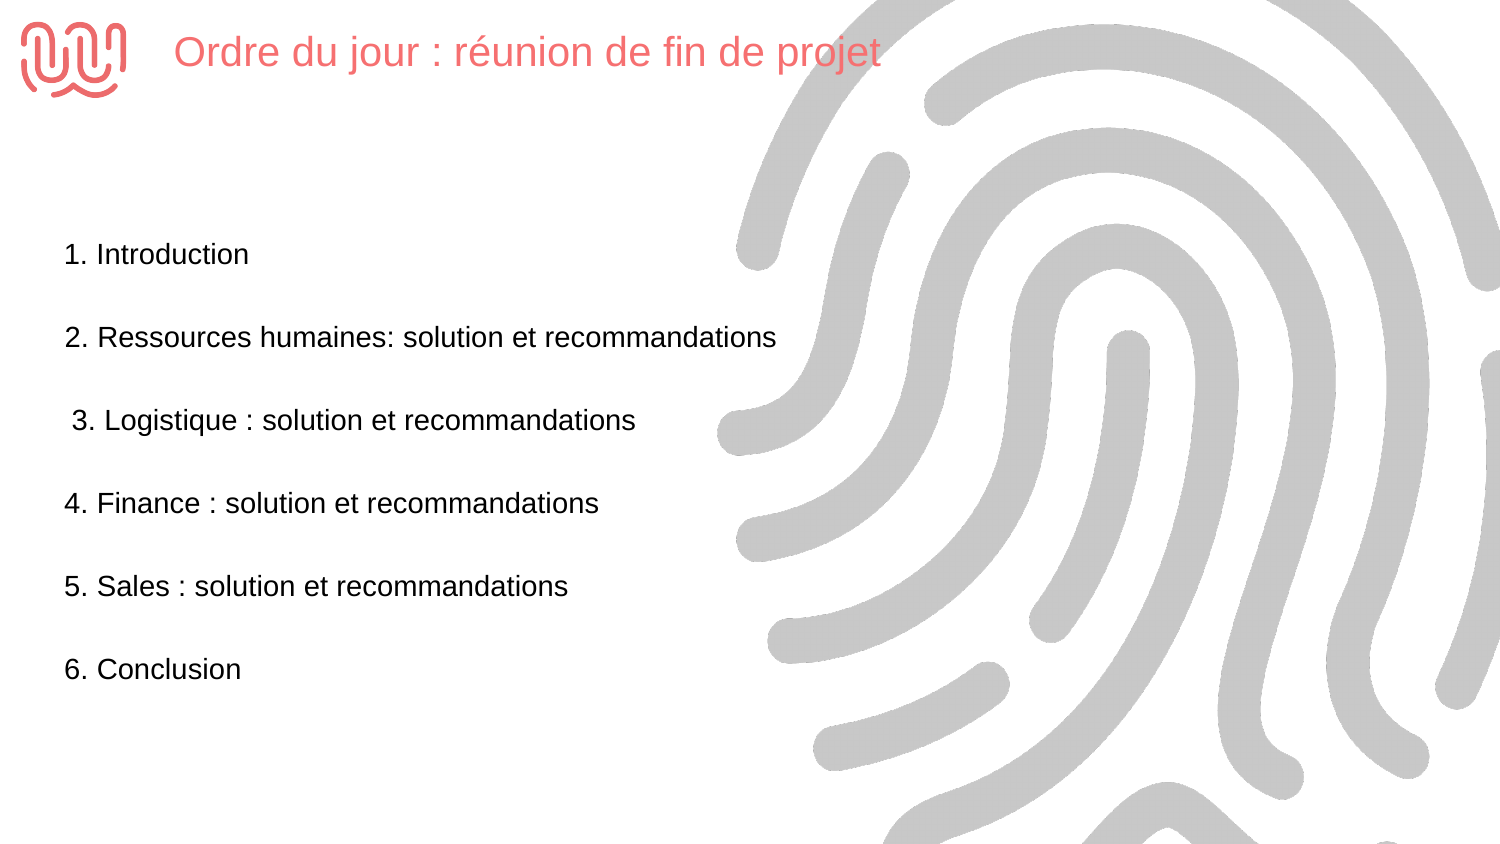

Ordre du jour : réunion de fin de projet
1. Introduction
2. Ressources humaines: solution et recommandations
3. Logistique : solution et recommandations
4. Finance : solution et recommandations
5. Sales : solution et recommandations
6. Conclusion